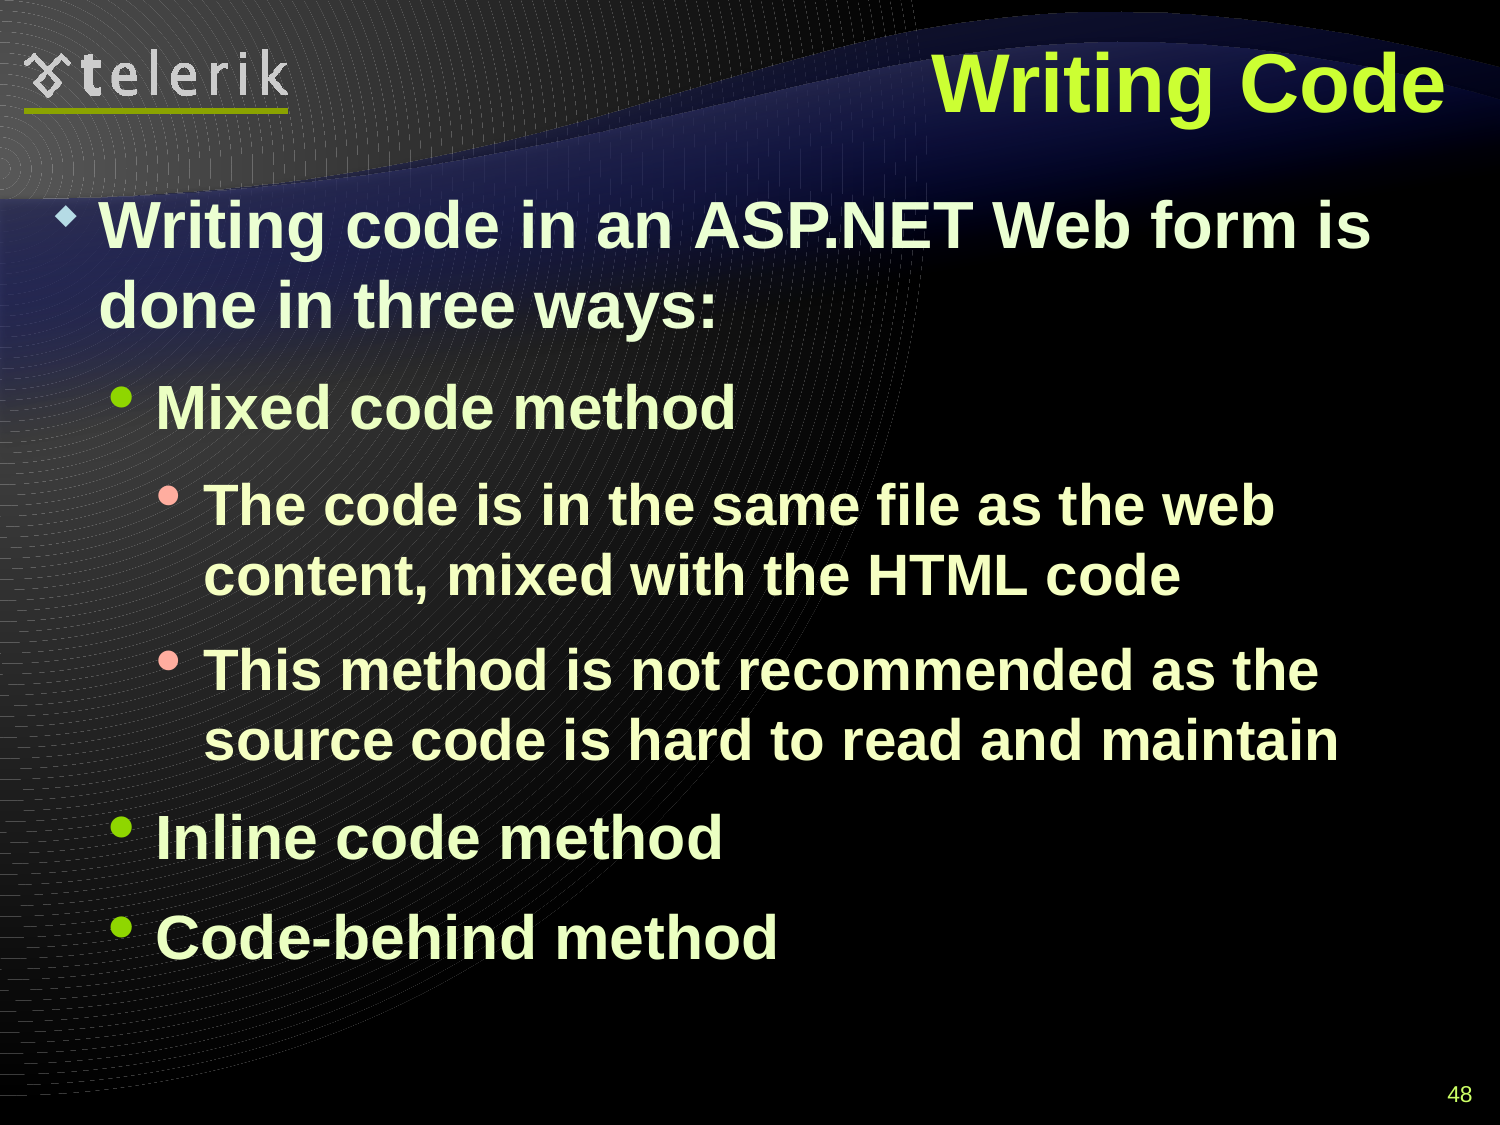

# Writing Code
Writing code in an ASP.NET Web form is done in three ways:
Mixed code method
The code is in the same file as the web content, mixed with the HTML code
This method is not recommended as the source code is hard to read and maintain
Inline code method
Code-behind method
48